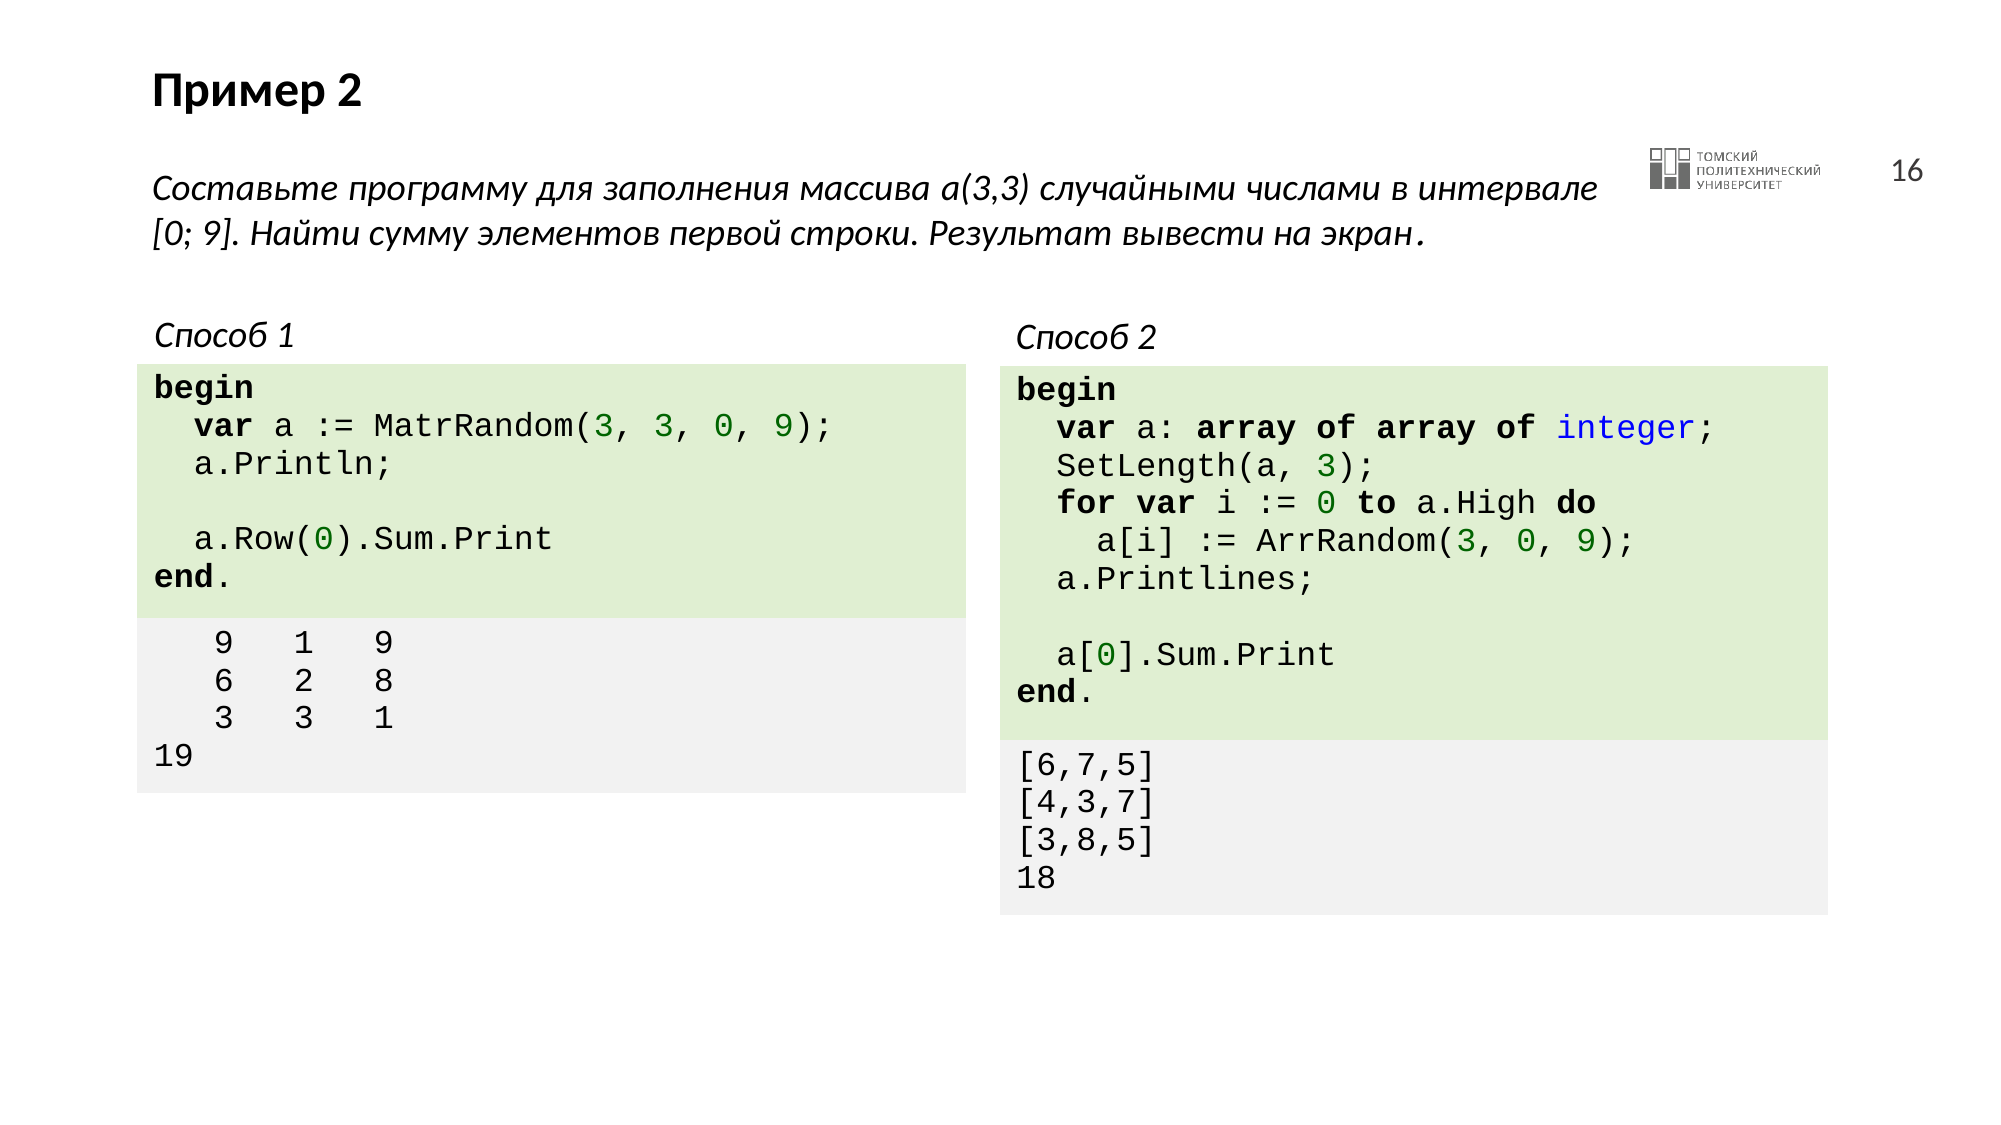

# Пример 2
Составьте программу для заполнения массива a(3,3) случайными числами в интервале [0; 9]. Найти сумму элементов первой строки. Результат вывести на экран.
Способ 1
Способ 2
| begin var a := MatrRandom(3, 3, 0, 9); a.Println; a.Row(0).Sum.Print end. |
| --- |
| 9 1 9 6 2 8 3 3 1 19 |
| begin var a: array of array of integer; SetLength(a, 3); for var i := 0 to a.High do a[i] := ArrRandom(3, 0, 9); a.Printlines; a[0].Sum.Print end. |
| --- |
| [6,7,5] [4,3,7] [3,8,5] 18 |